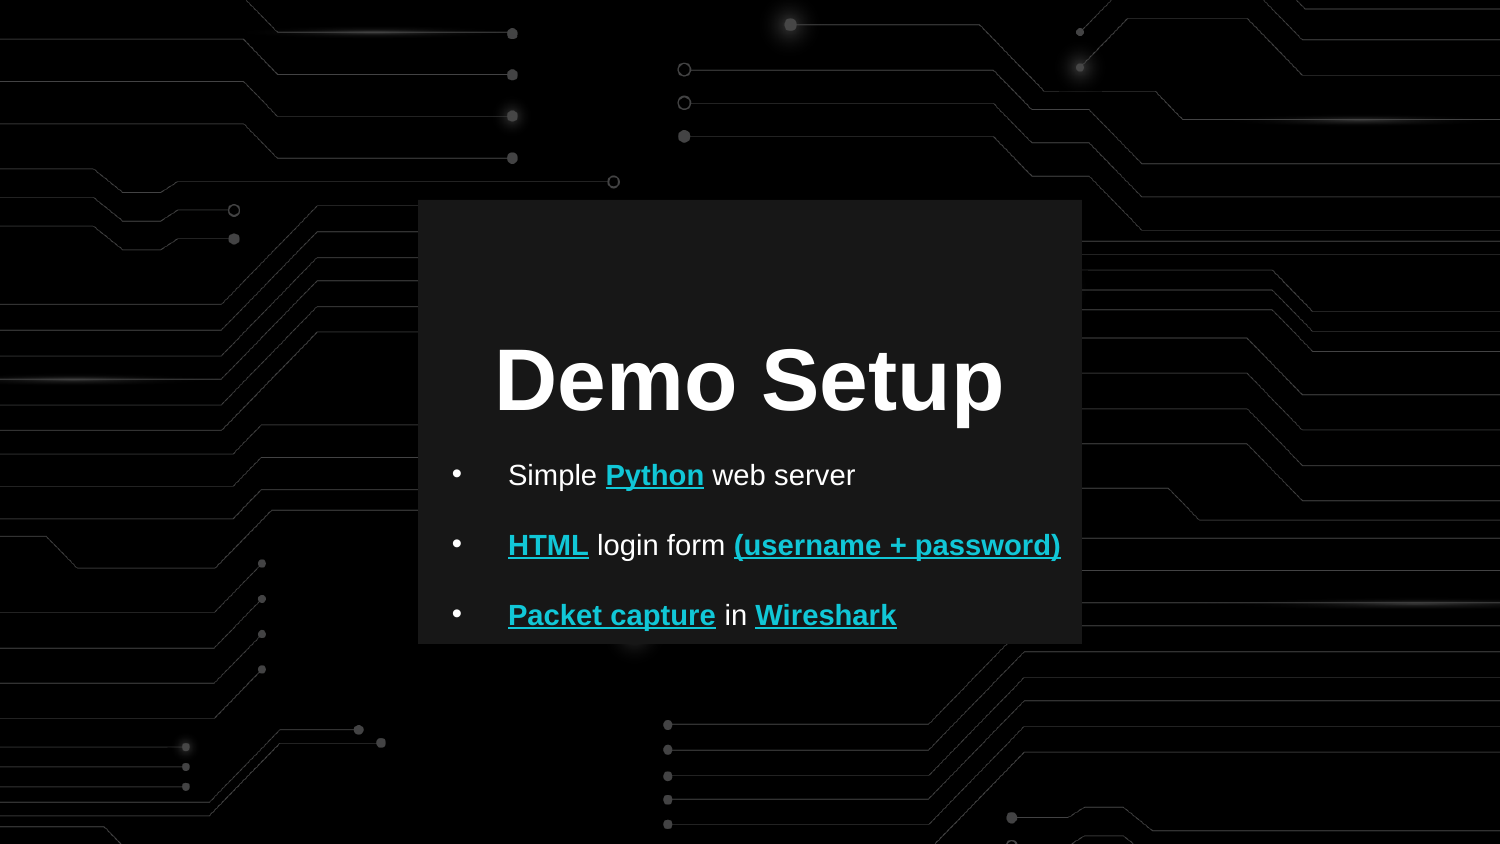

# Demo Setup
Simple Python web server

HTML login form (username + password)

Packet capture in Wireshark